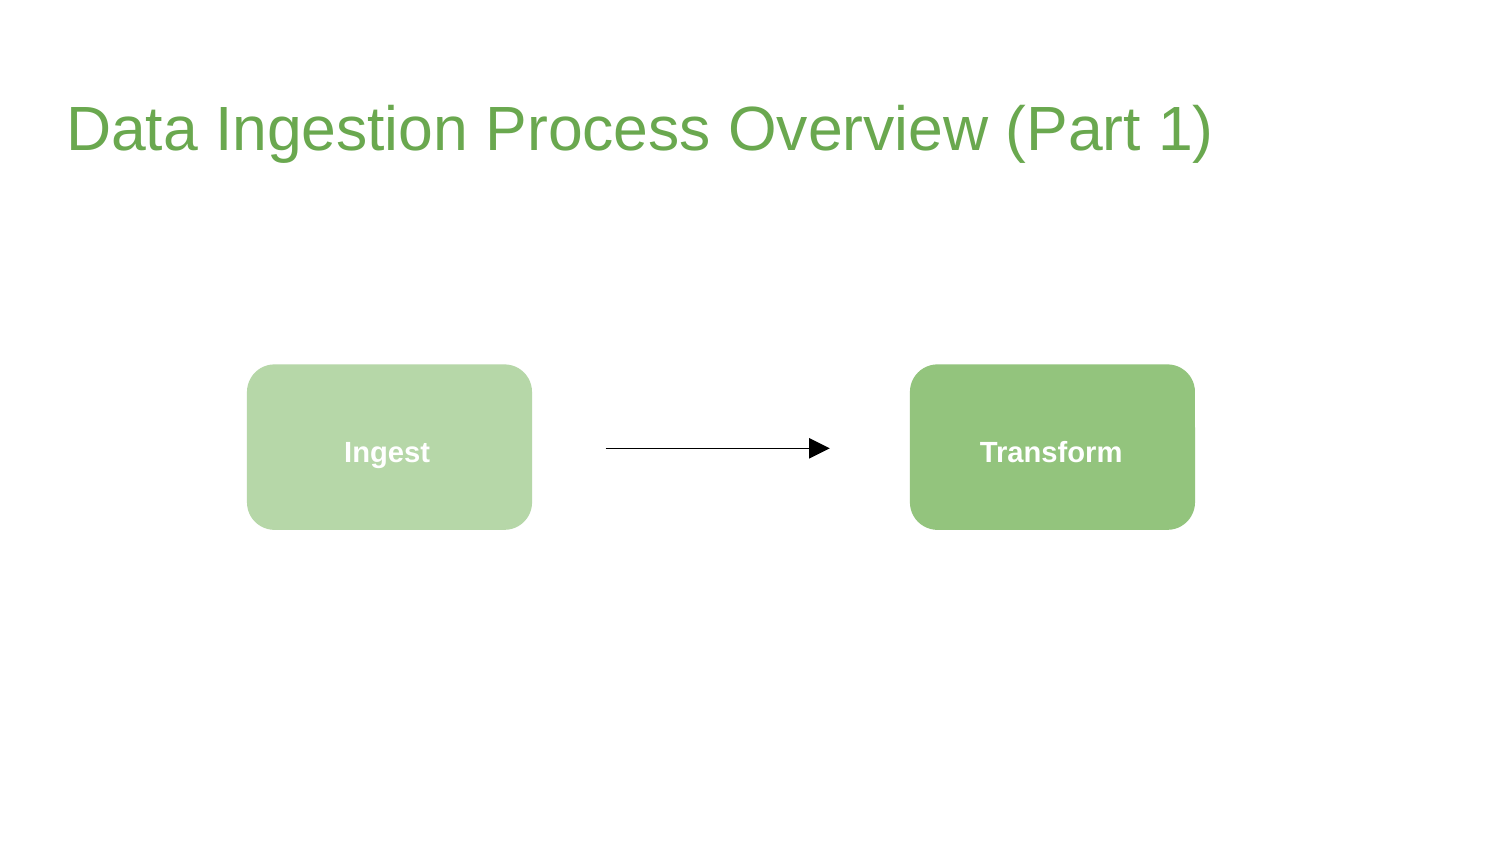

# Data Ingestion Process Overview (Part 1)

Ingest
Transform